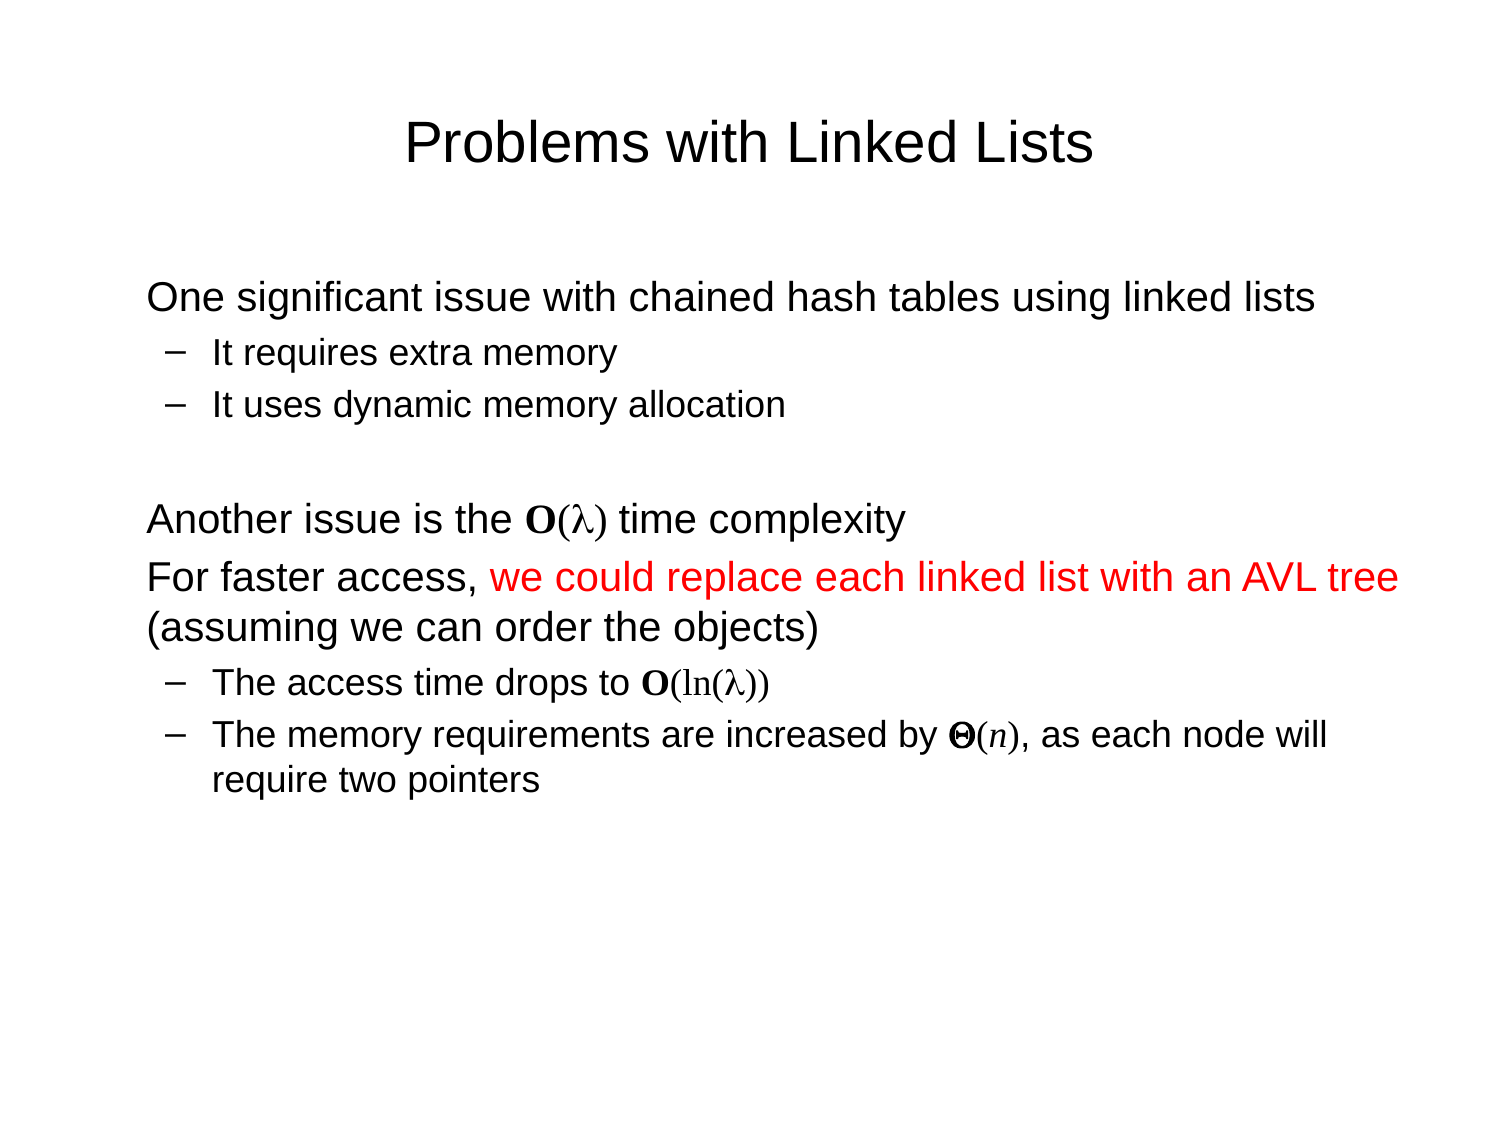

# Problems with Linked Lists
	One significant issue with chained hash tables using linked lists
It requires extra memory
It uses dynamic memory allocation

	Another issue is the O(λ) time complexity
	For faster access, we could replace each linked list with an AVL tree (assuming we can order the objects)
The access time drops to O(ln(λ))
The memory requirements are increased by Θ(n), as each node will require two pointers